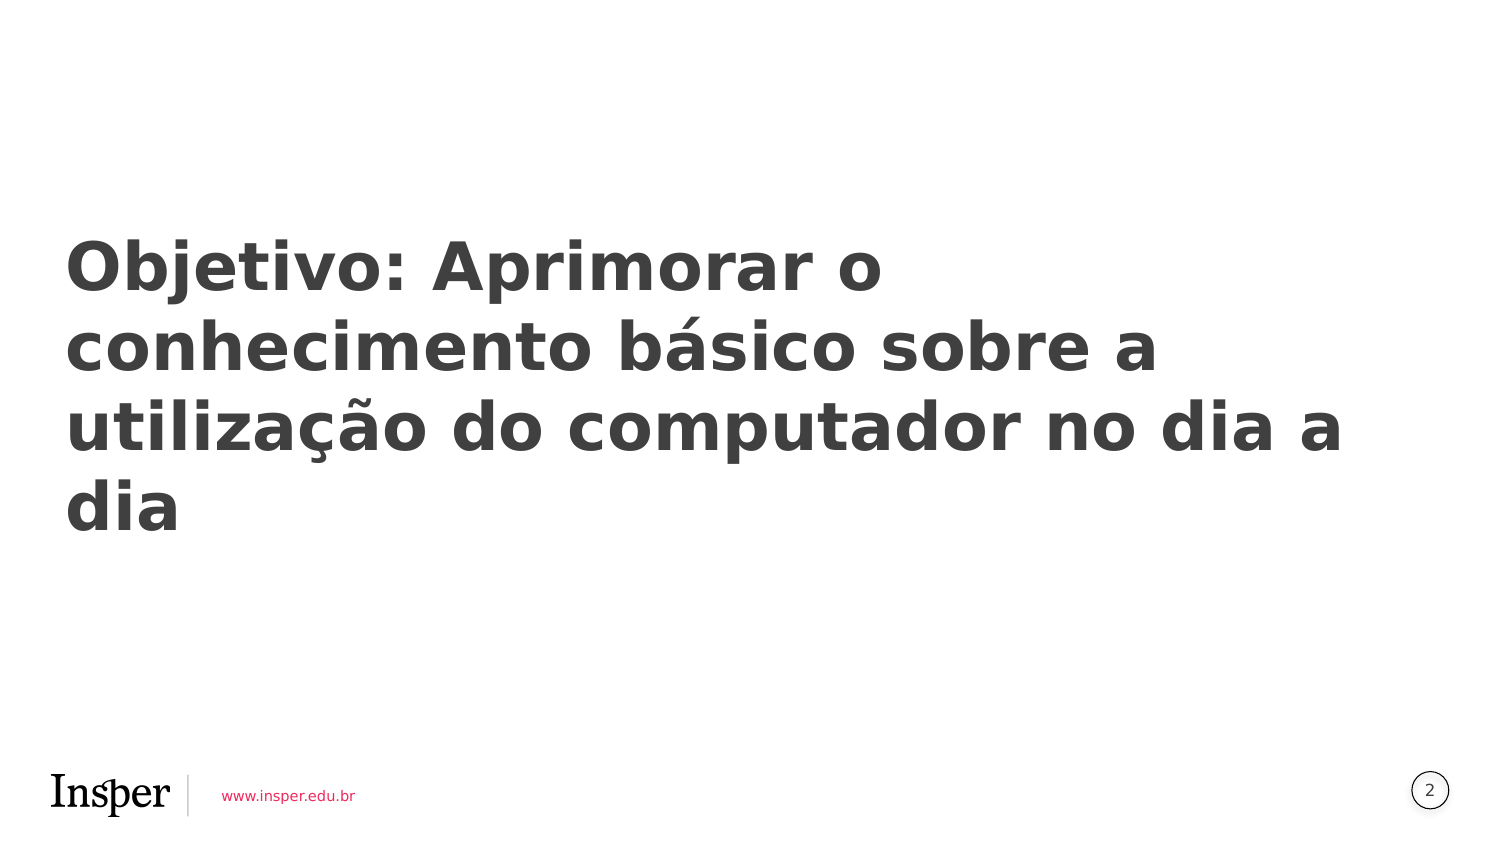

Objetivo: Aprimorar o conhecimento básico sobre a utilização do computador no dia a dia